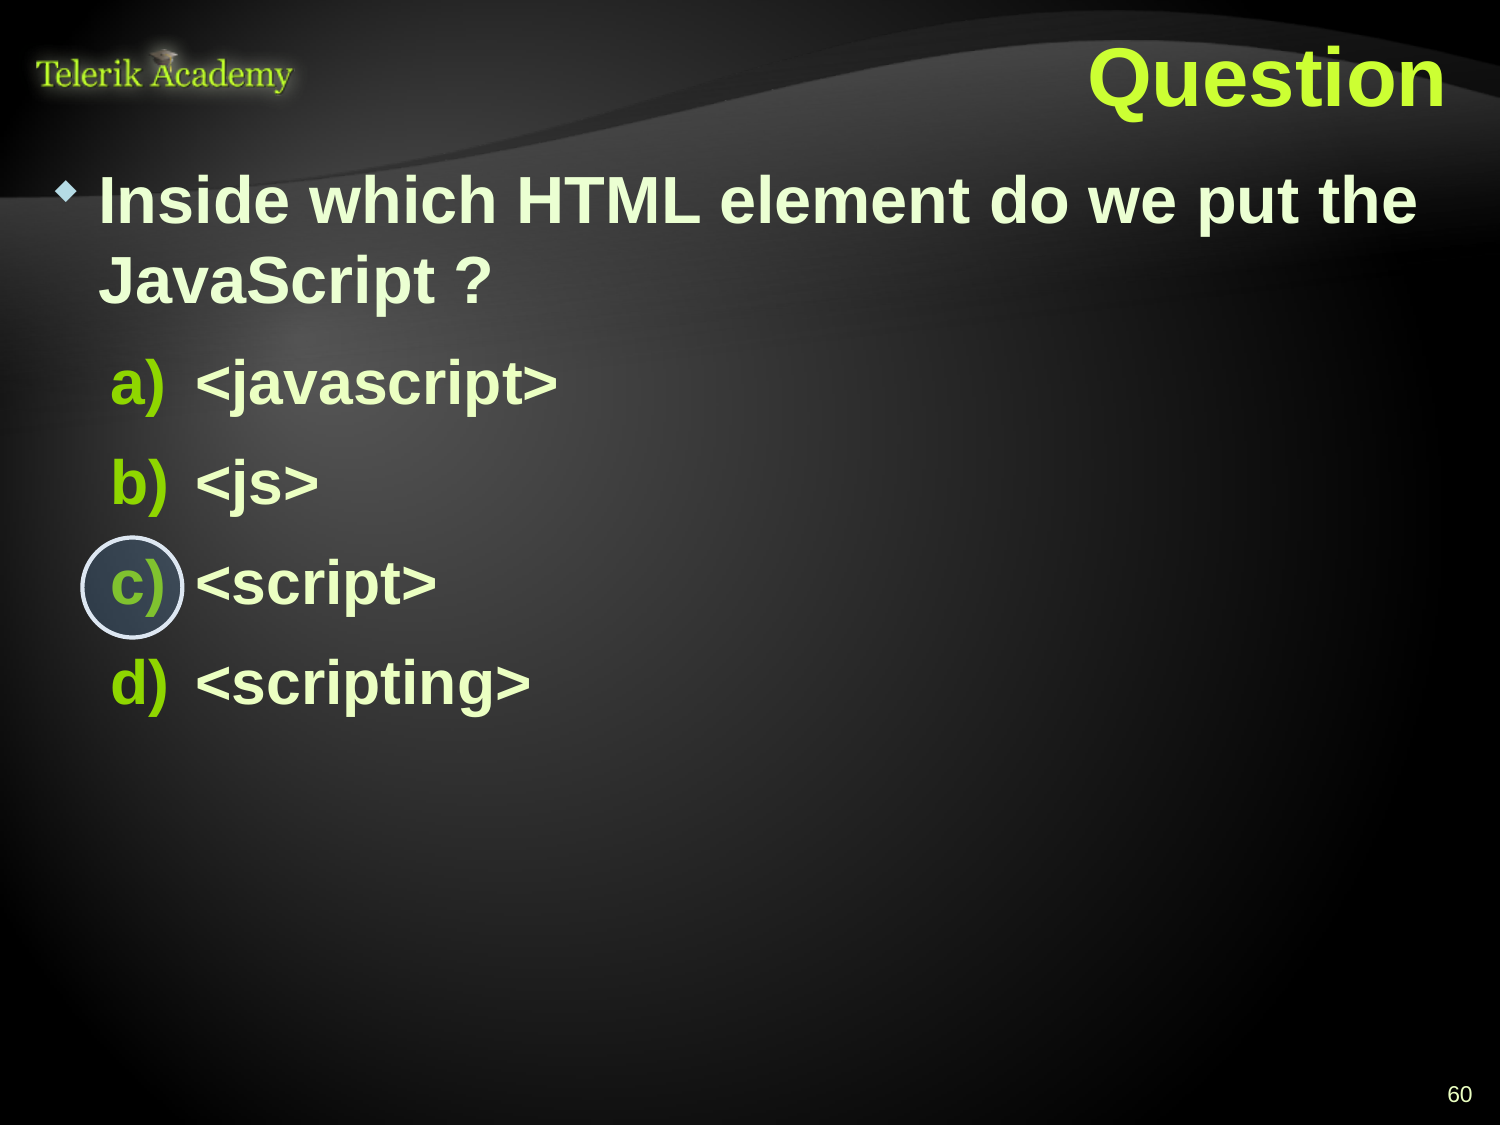

# Question
Inside which HTML element do we put the JavaScript ?
<javascript>
<js>
<script>
<scripting>

60